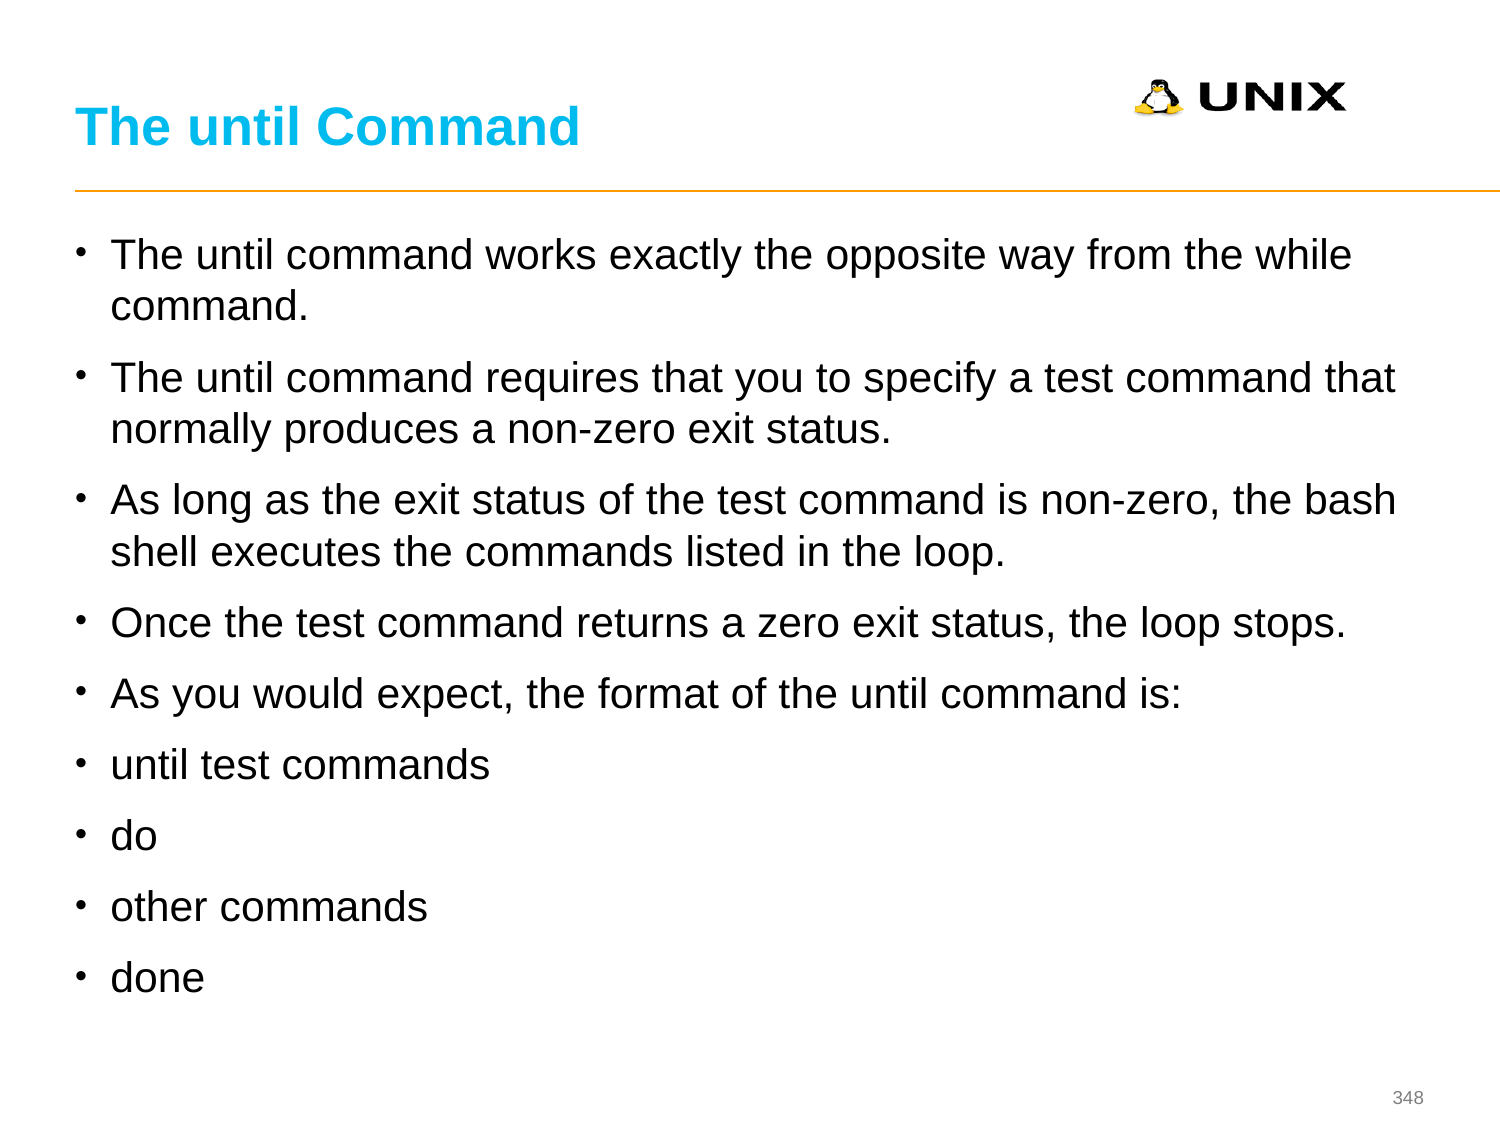

# The until Command
The until command works exactly the opposite way from the while command.
The until command requires that you to specify a test command that normally produces a non-zero exit status.
As long as the exit status of the test command is non-zero, the bash shell executes the commands listed in the loop.
Once the test command returns a zero exit status, the loop stops.
As you would expect, the format of the until command is:
until test commands
do
other commands
done